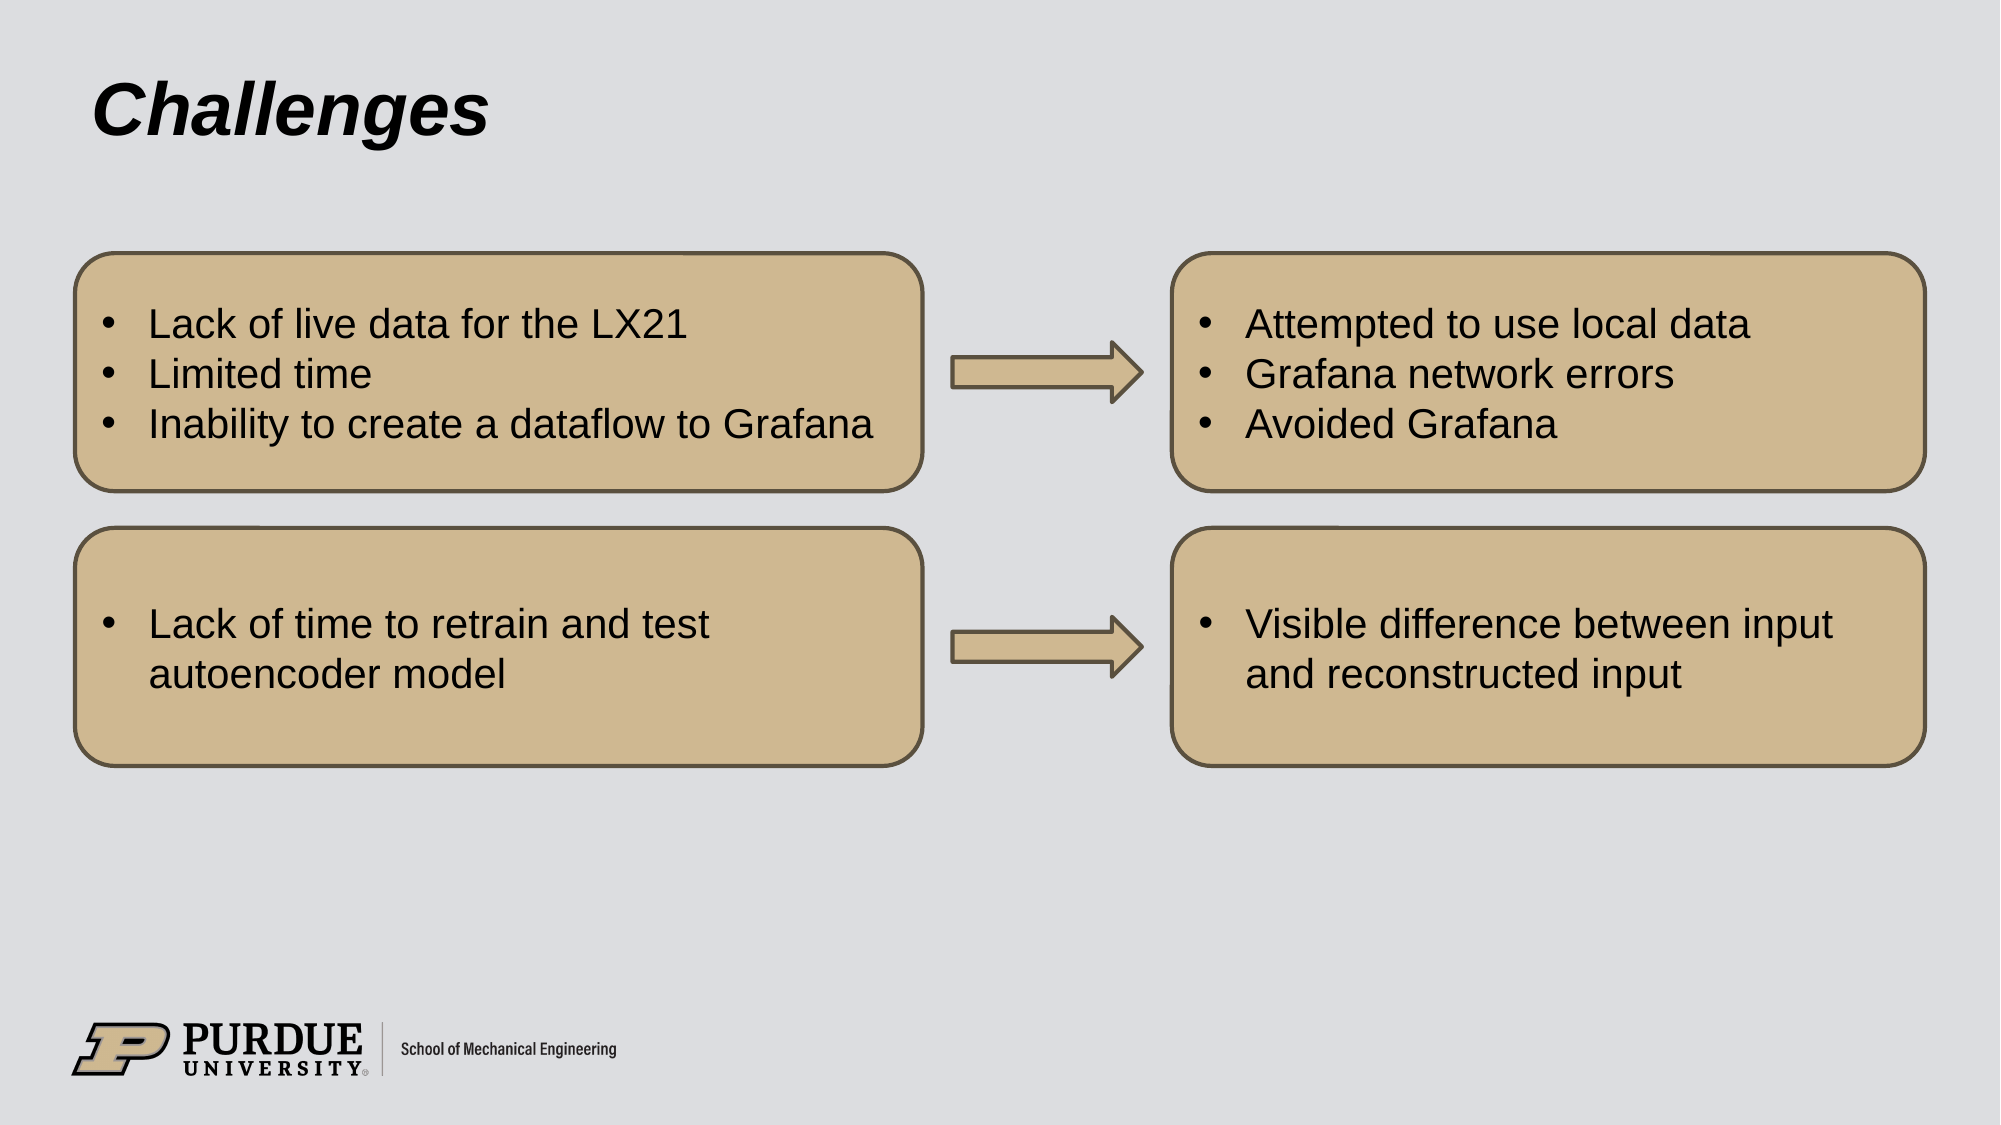

# Challenges

Lack of live data for the LX21
Limited time
Inability to create a dataflow to Grafana
Attempted to use local data
Grafana network errors
Avoided Grafana

Lack of time to retrain and test autoencoder model
Visible difference between input and reconstructed input